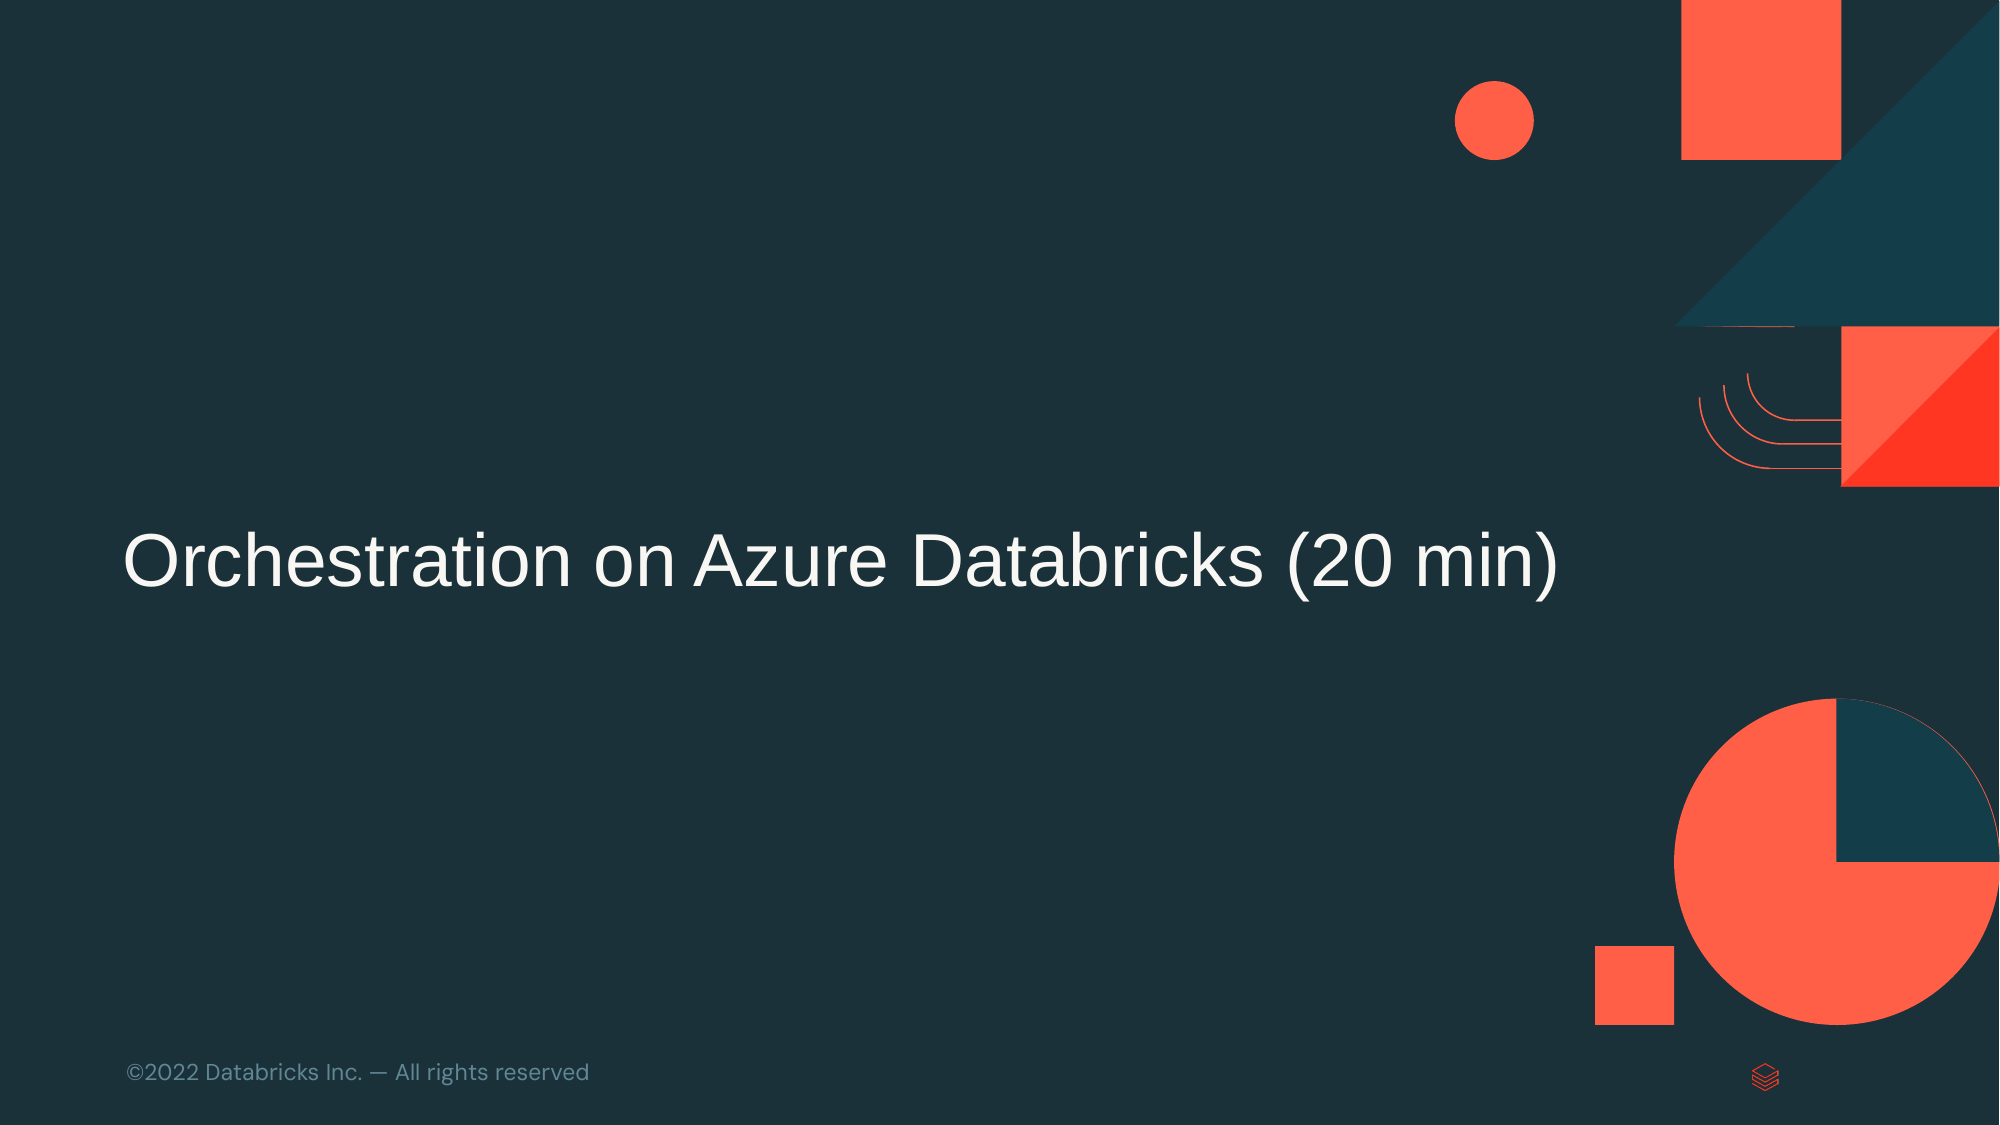

# Orchestration on Azure Databricks (20 min)